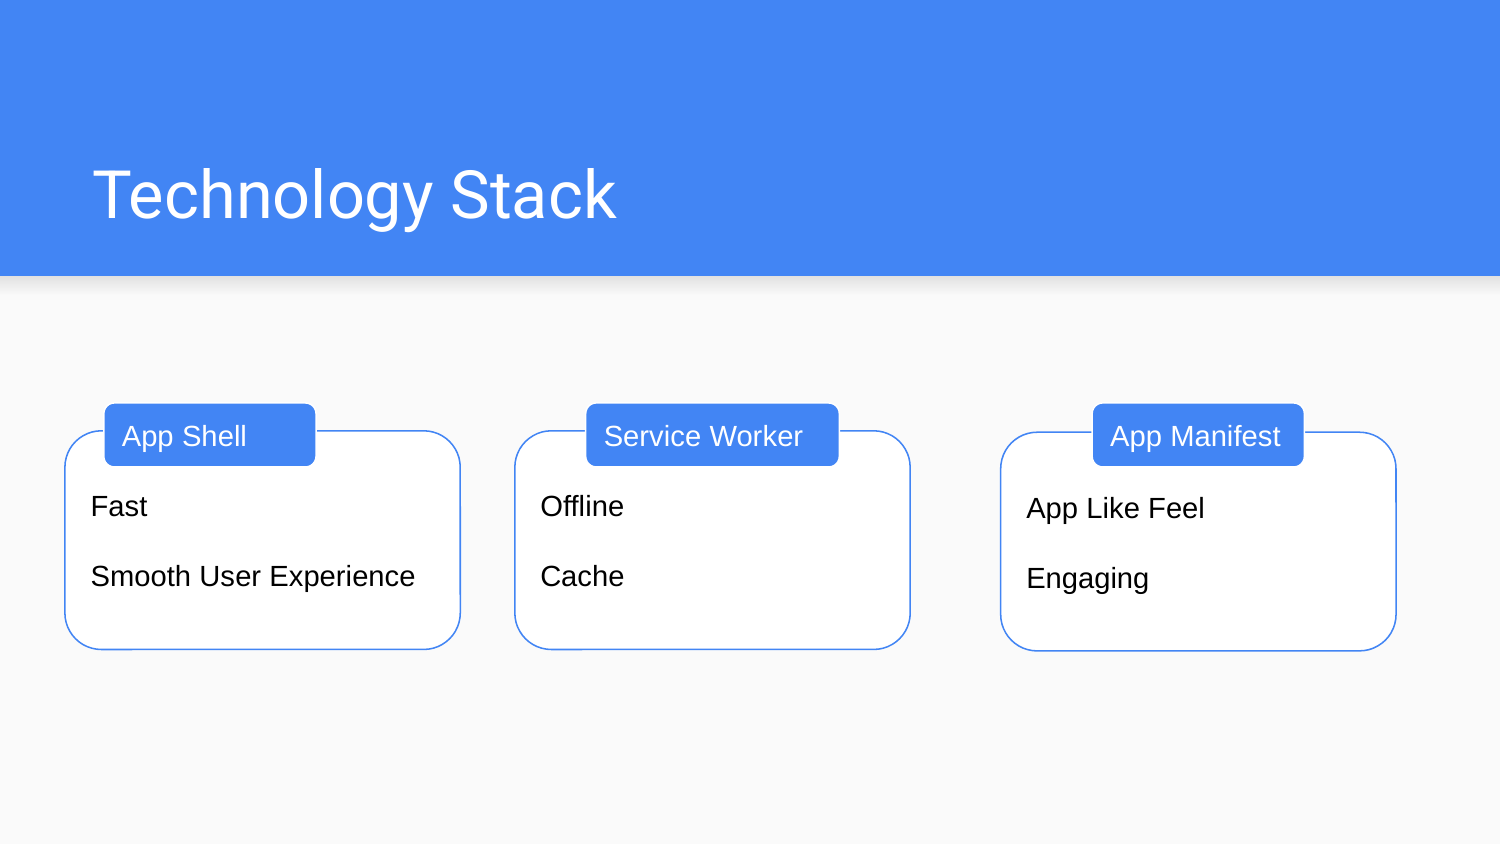

# Technology Stack
App Shell
Service Worker
App Manifest
Fast

Smooth User Experience
Offline

Cache
App Like Feel

Engaging